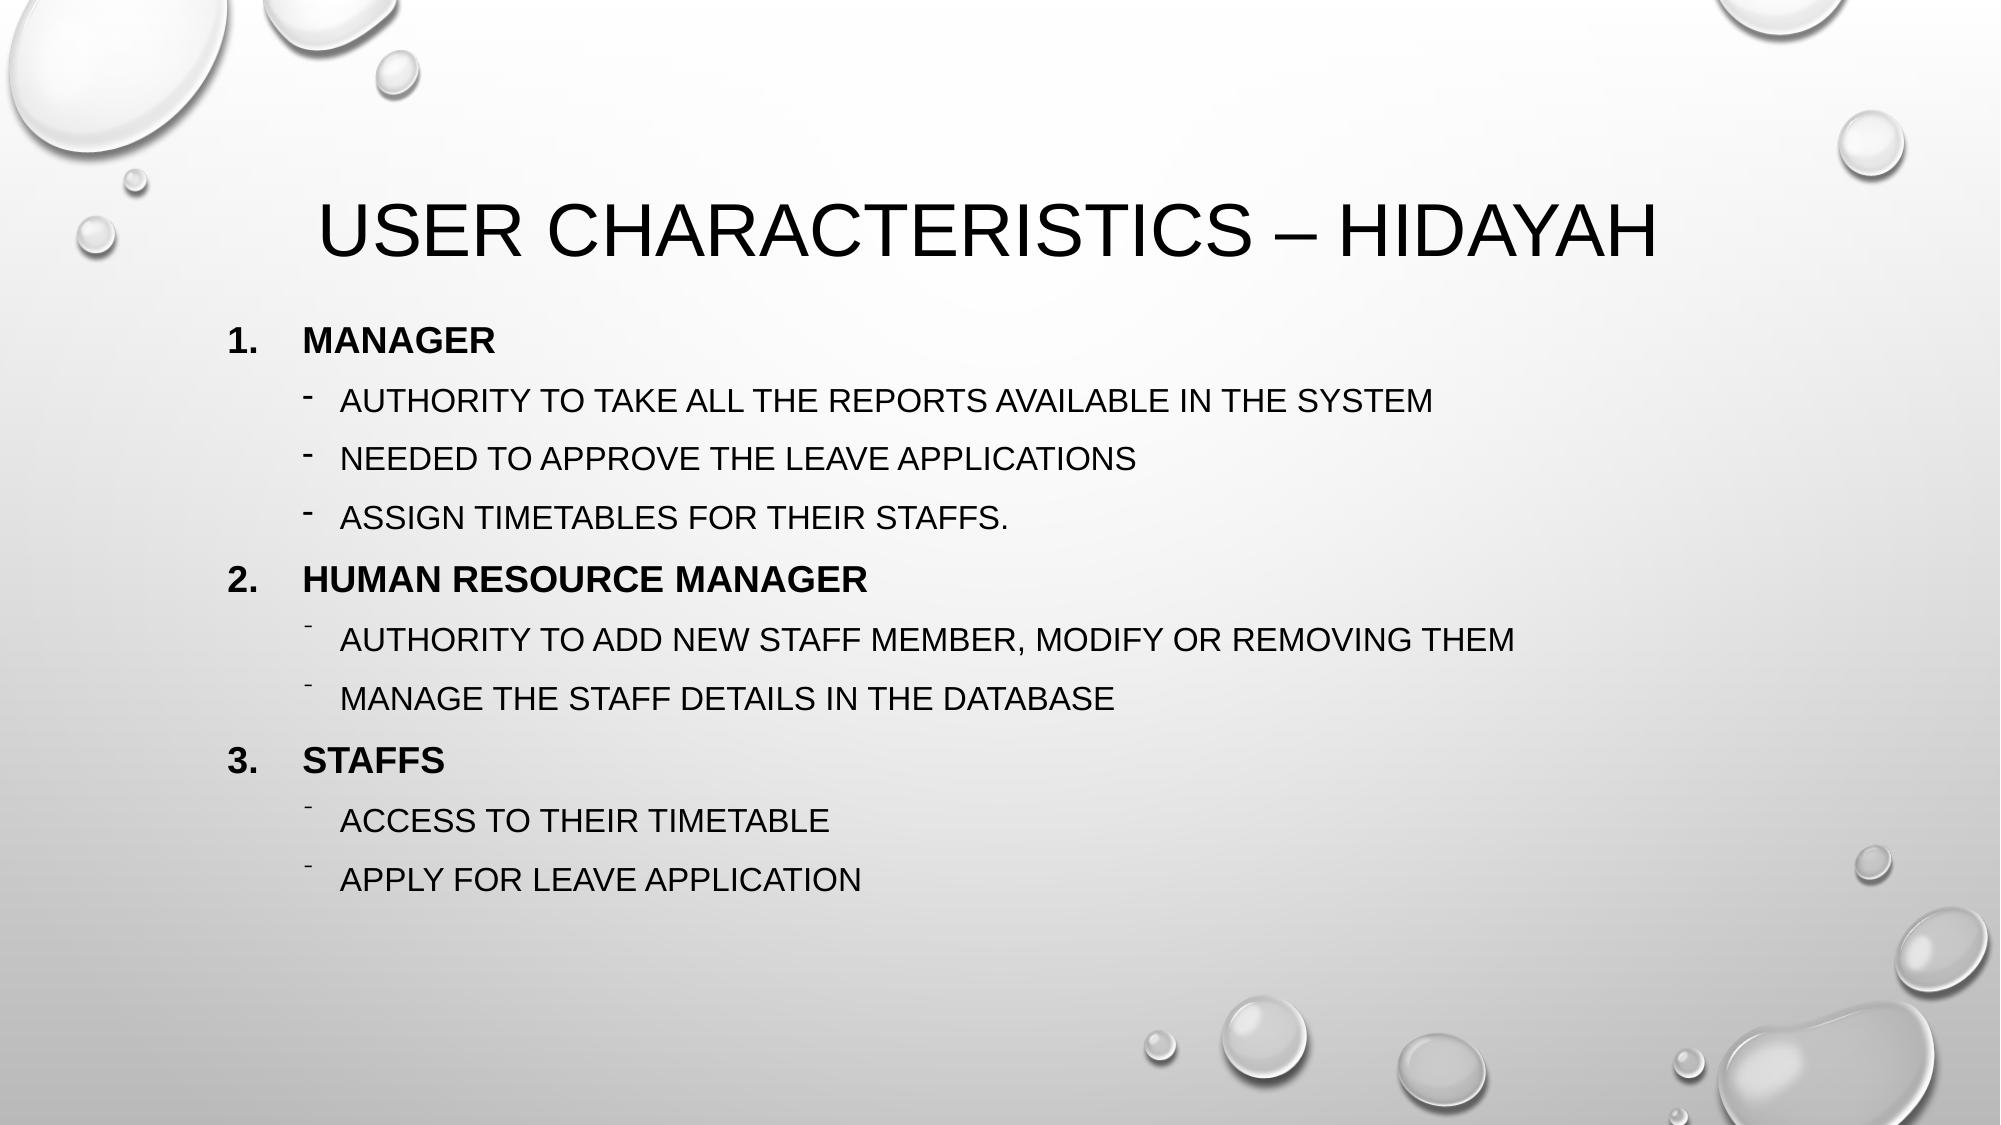

# USER CHARACTERISTICS – HIDAYAH
Manager
Authority to take all the reports available in the system
Needed to approve the leave applications
Assign timetables for their staffs.
Human Resource Manager
Authority to add new staff member, modify or removing them
Manage the staff details in the database
Staffs
Access to their timetable
Apply for leave application